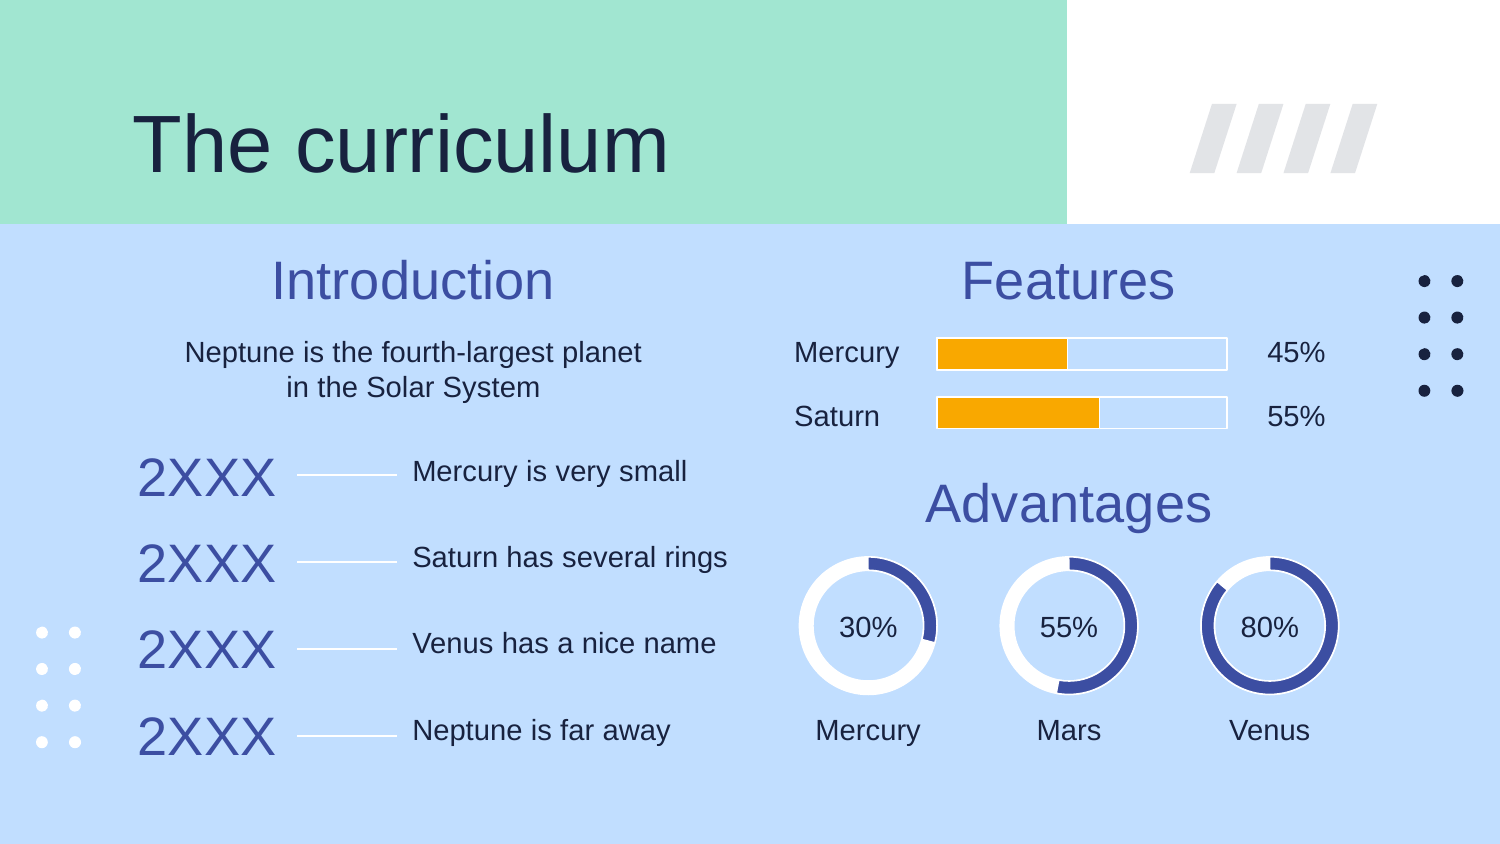

# The curriculum

Introduction
Features

Neptune is the fourth-largest planet in the Solar System
Mercury
45%

Saturn
55%
2XXX
Mercury is very small
Advantages
2XXX
Saturn has several rings

2XXX
30%
55%
80%
Venus has a nice name
2XXX
Neptune is far away
Mercury
Mars
Venus